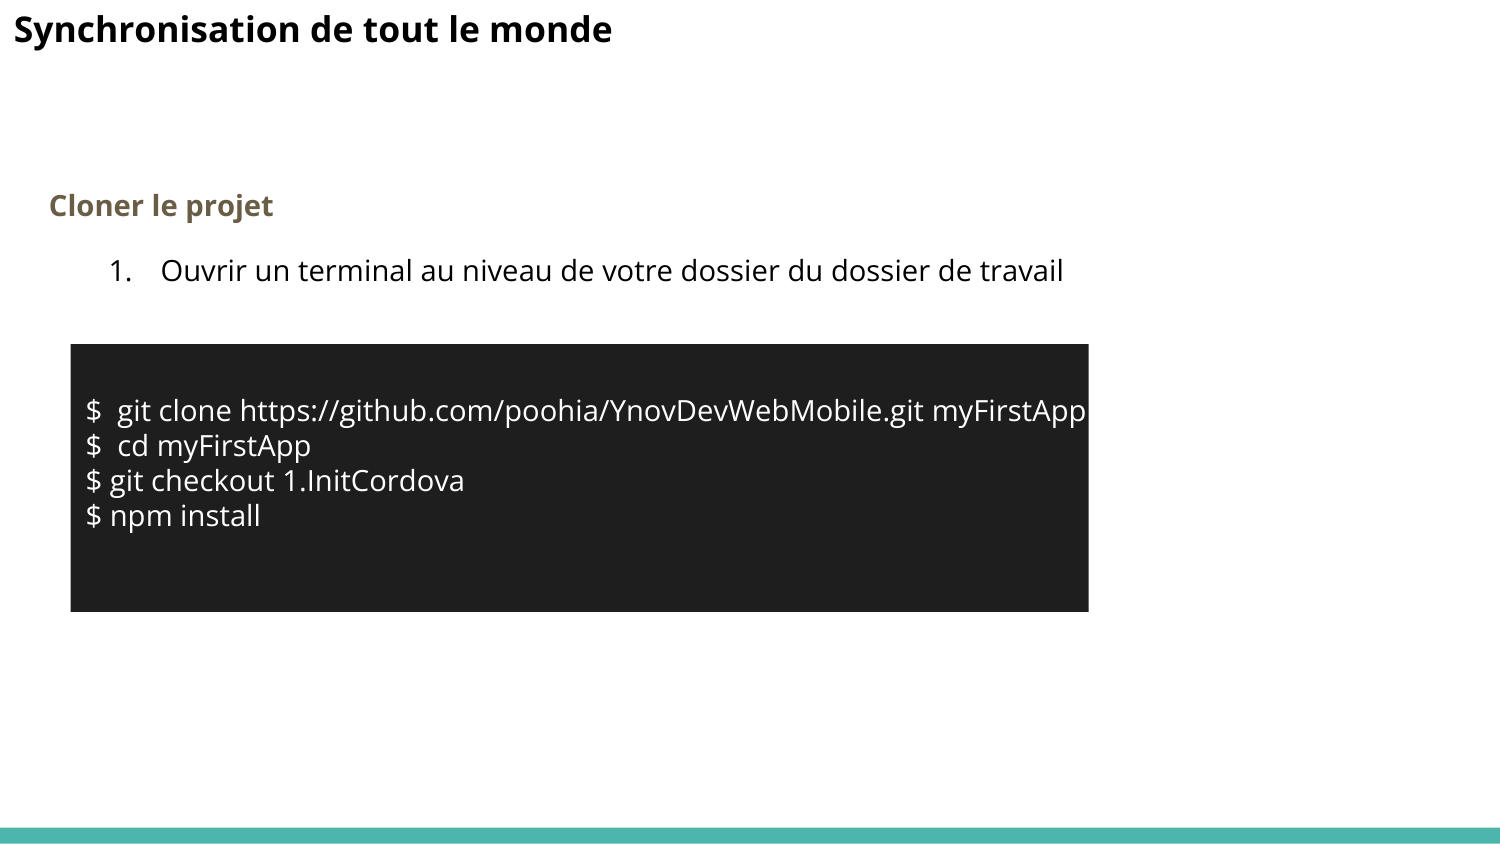

Synchronisation de tout le monde
Cloner le projet
Ouvrir un terminal au niveau de votre dossier du dossier de travail

$  git clone https://github.com/poohia/YnovDevWebMobile.git myFirstApp
$  cd myFirstApp
$ git checkout 1.InitCordova
$ npm install